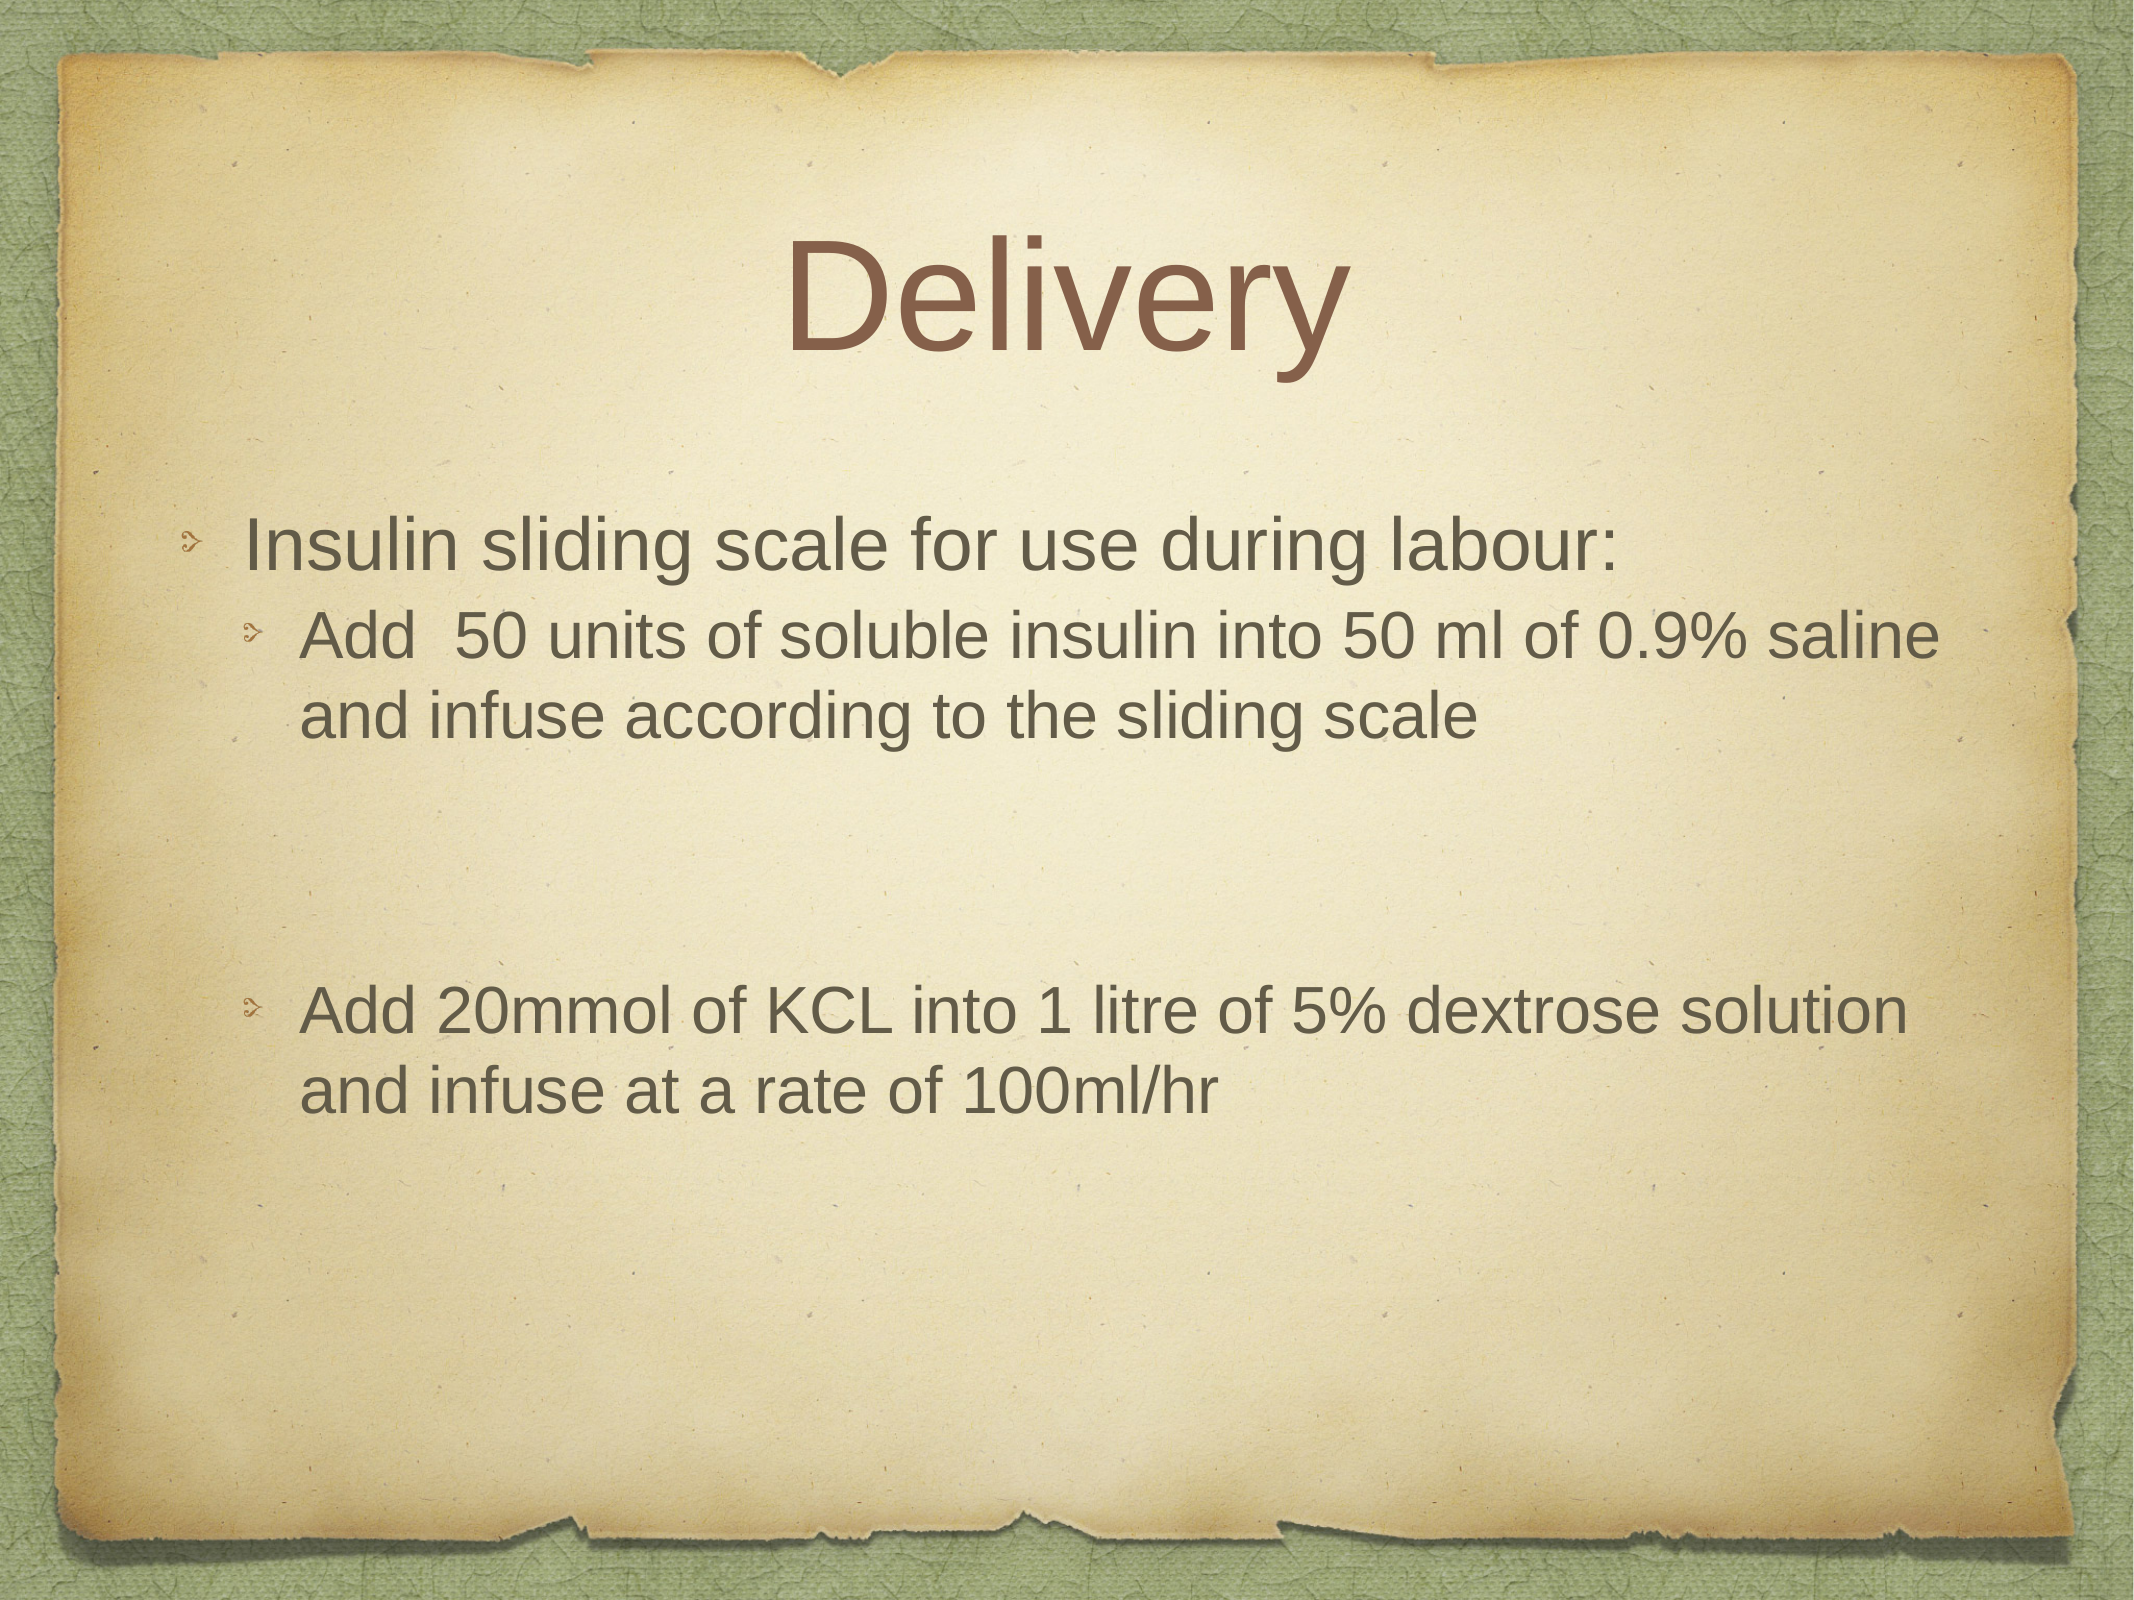

# Delivery
Insulin sliding scale for use during labour:
Add  50 units of soluble insulin into 50 ml of 0.9% saline and infuse according to the sliding scale

Add 20mmol of KCL into 1 litre of 5% dextrose solution and infuse at a rate of 100ml/hr